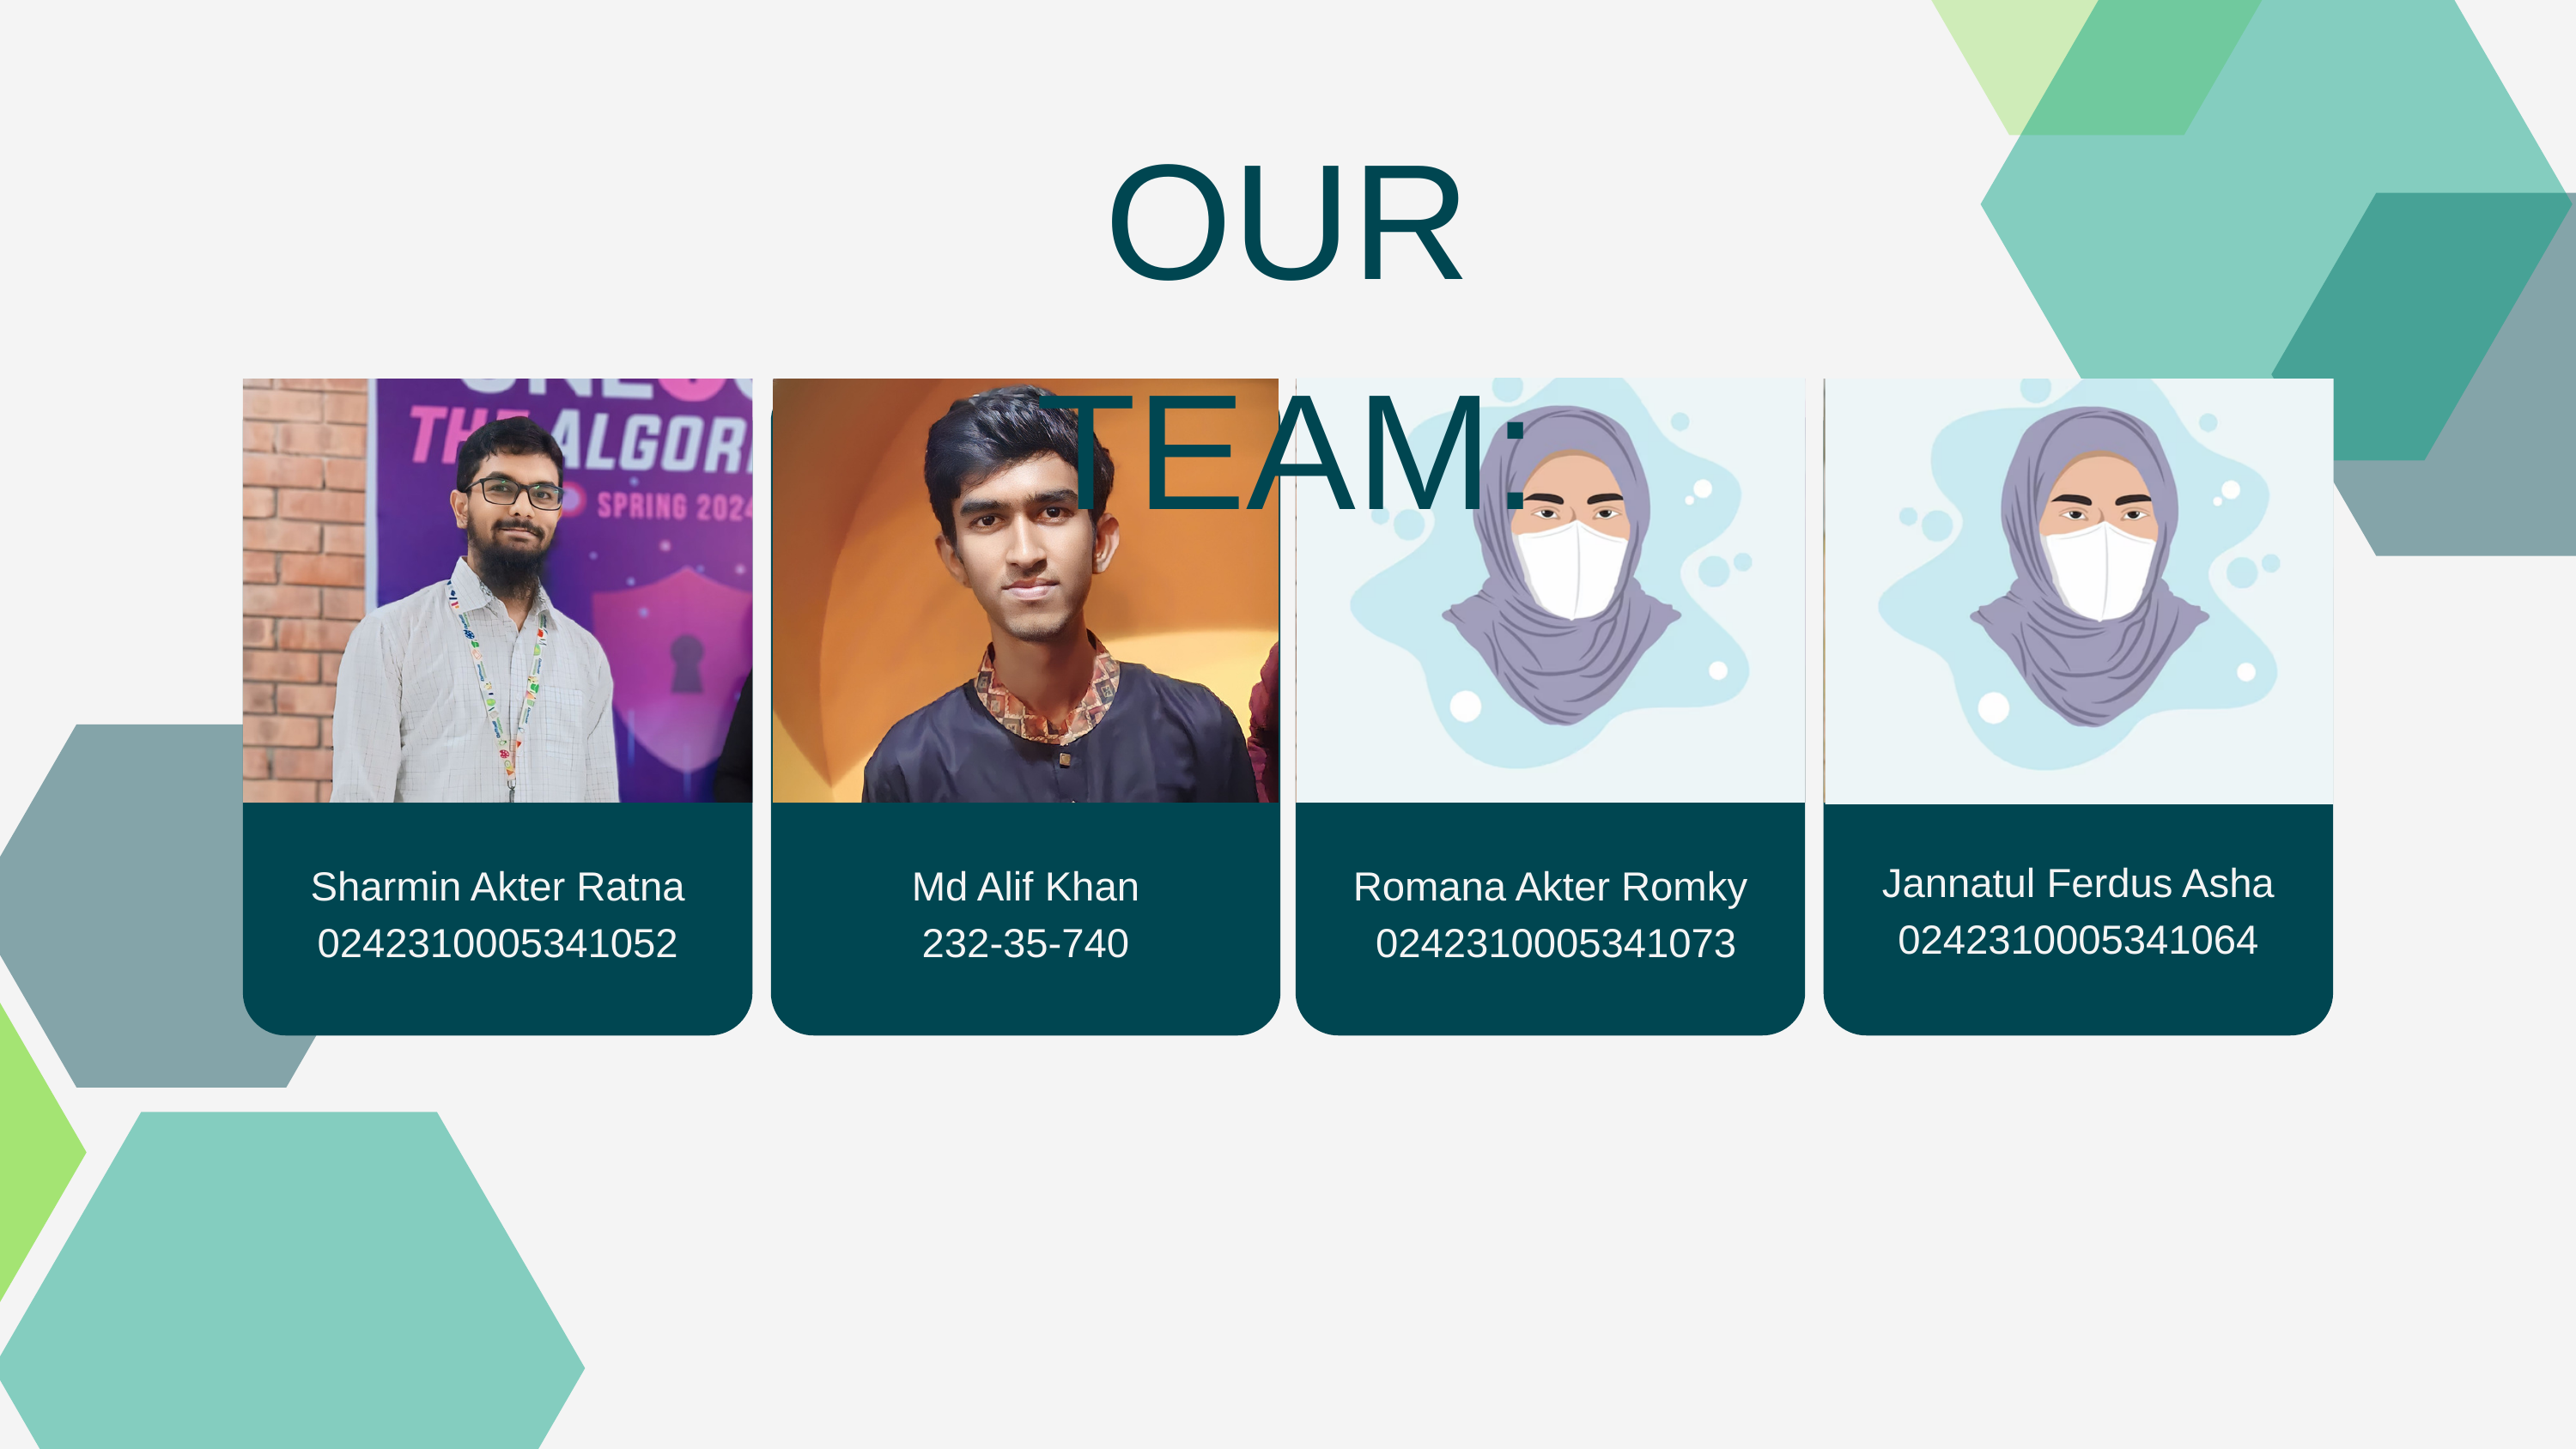

OUR TEAM:

Jannatul Ferdus Asha
0242310005341064
Sharmin Akter Ratna 0242310005341052
Md Alif Khan
232-35-740
Romana Akter Romky
 0242310005341073